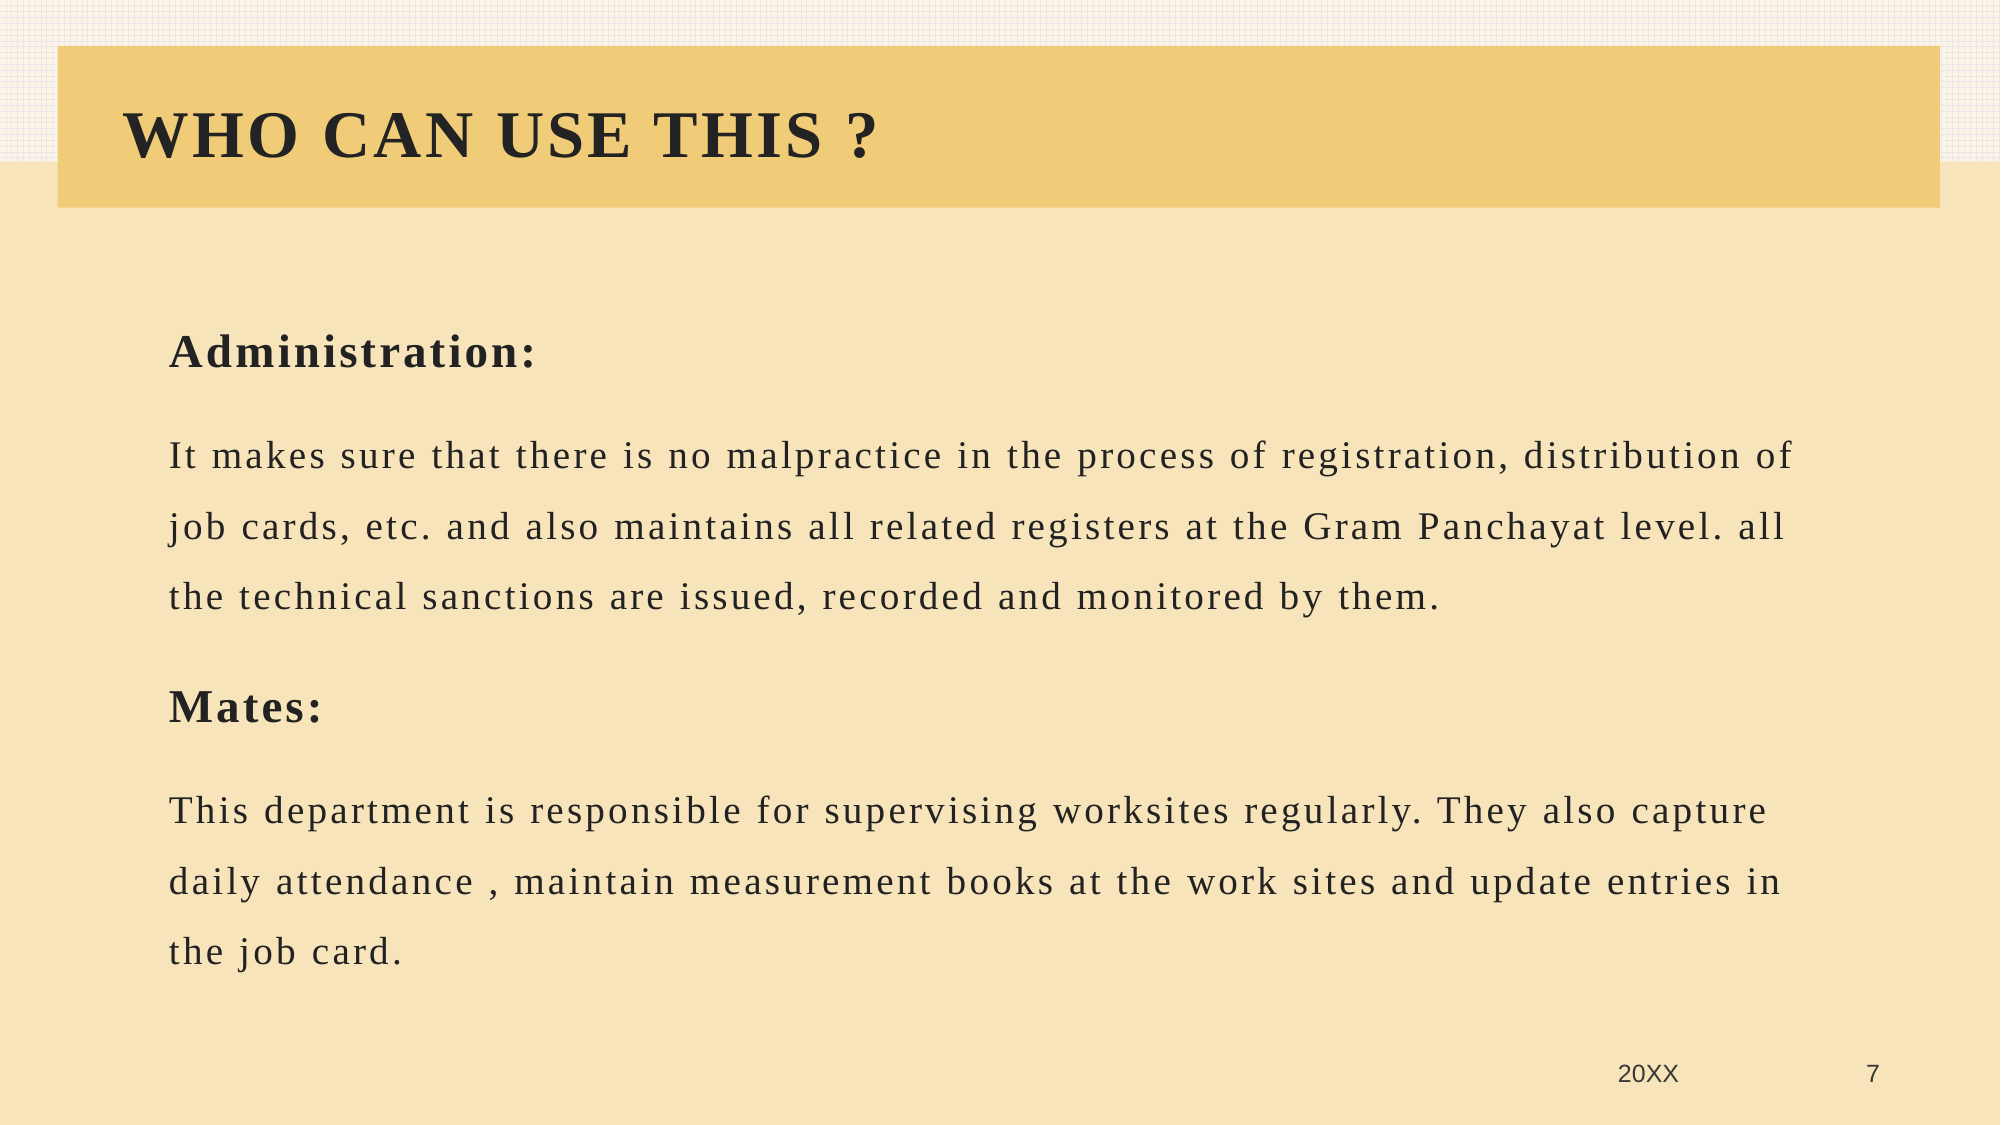

# WHO CAN USE THIS ?
Administration:
It makes sure that there is no malpractice in the process of registration, distribution of job cards, etc. and also maintains all related registers at the Gram Panchayat level. all the technical sanctions are issued, recorded and monitored by them.
Mates:
This department is responsible for supervising worksites regularly. They also capture daily attendance , maintain measurement books at the work sites and update entries in the job card.

20XX
7